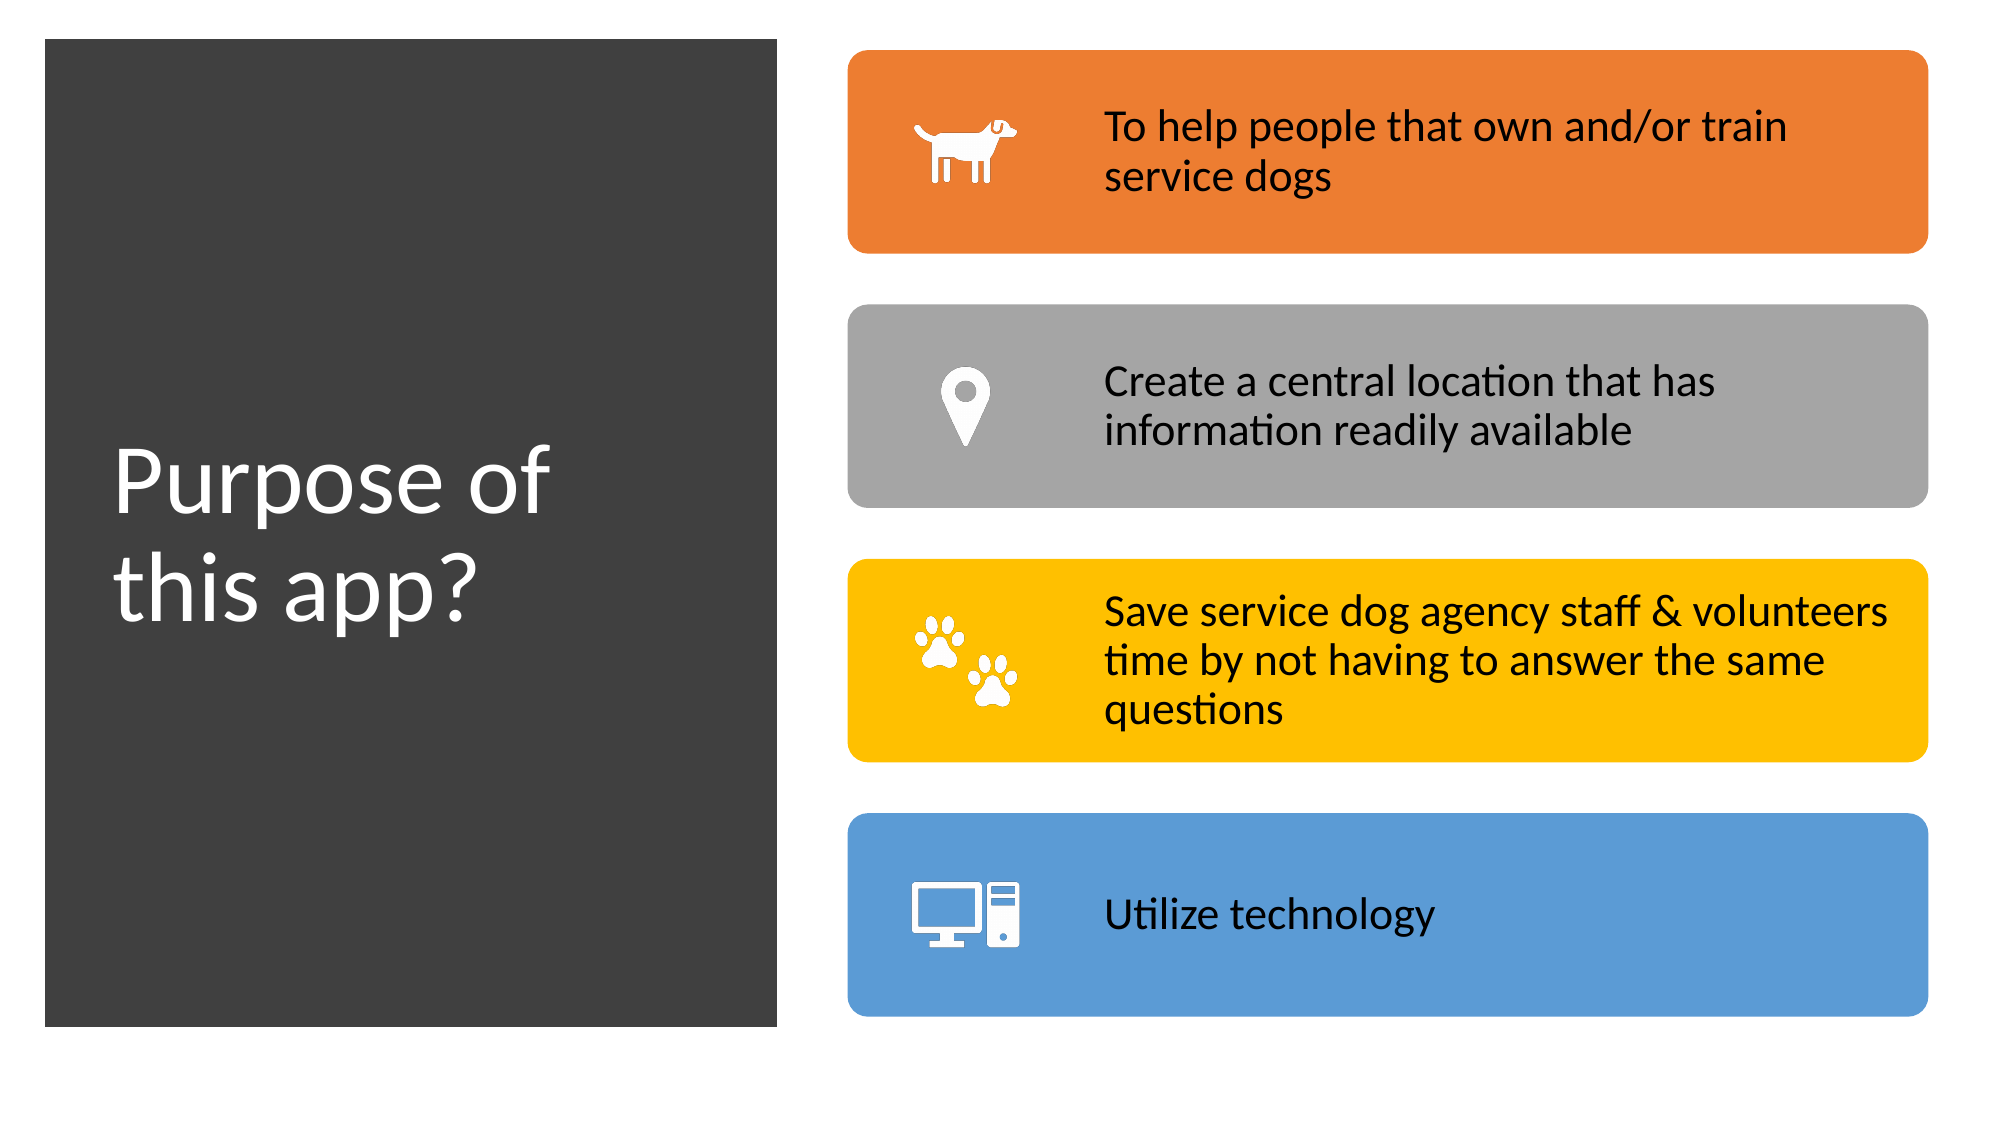

To help people that own and/or train service dogs
Create a central location that has information readily available
Save service dog agency staff & volunteers time by not having to answer the same questions
Utilize technology
# Purpose of this app?